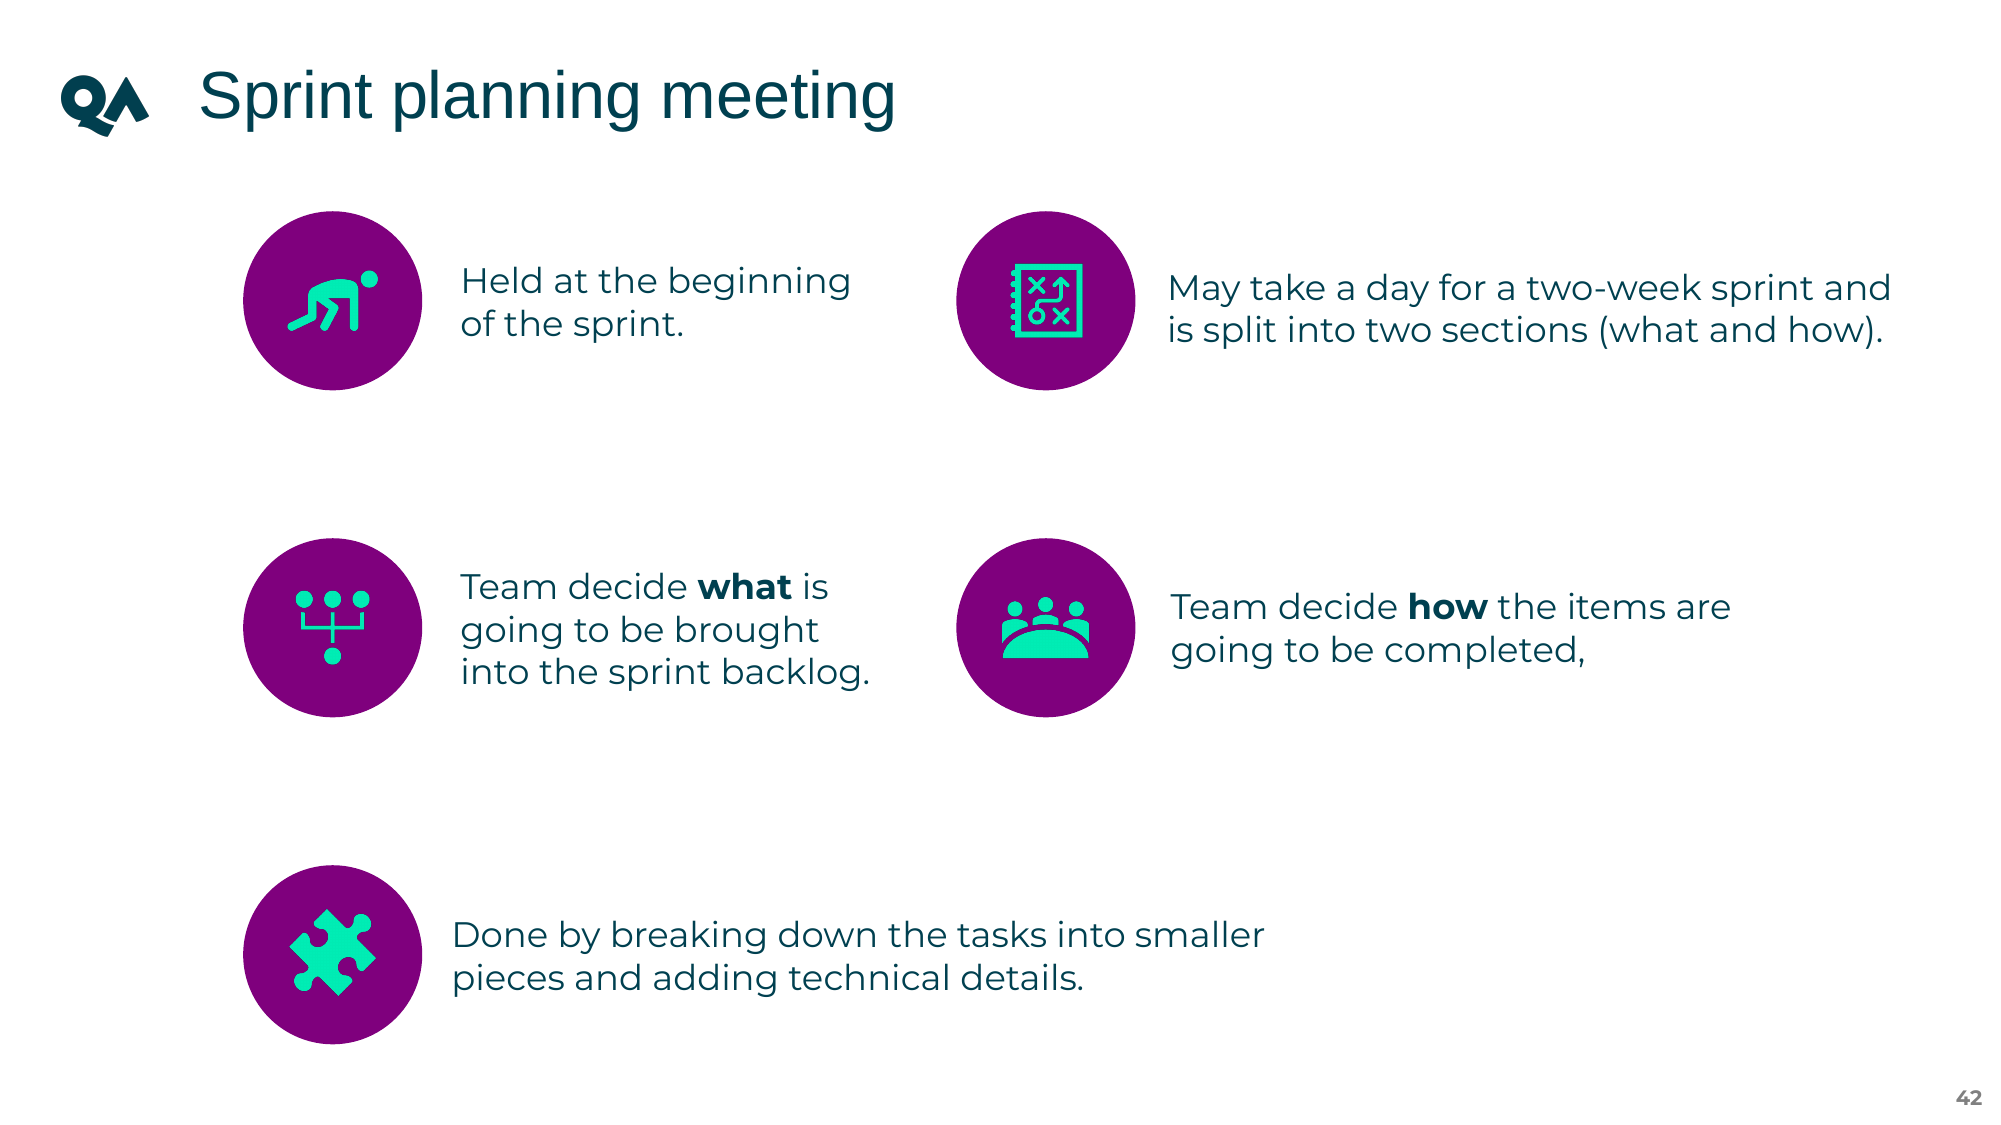

# Sprint planning meeting
Held at the beginning
of the sprint.
May take a day for a two-week sprint and is split into two sections (what and how).
Team decide what is going to be brought into the sprint backlog.
Team decide how the items are going to be completed,
Done by breaking down the tasks into smaller pieces and adding technical details.
42